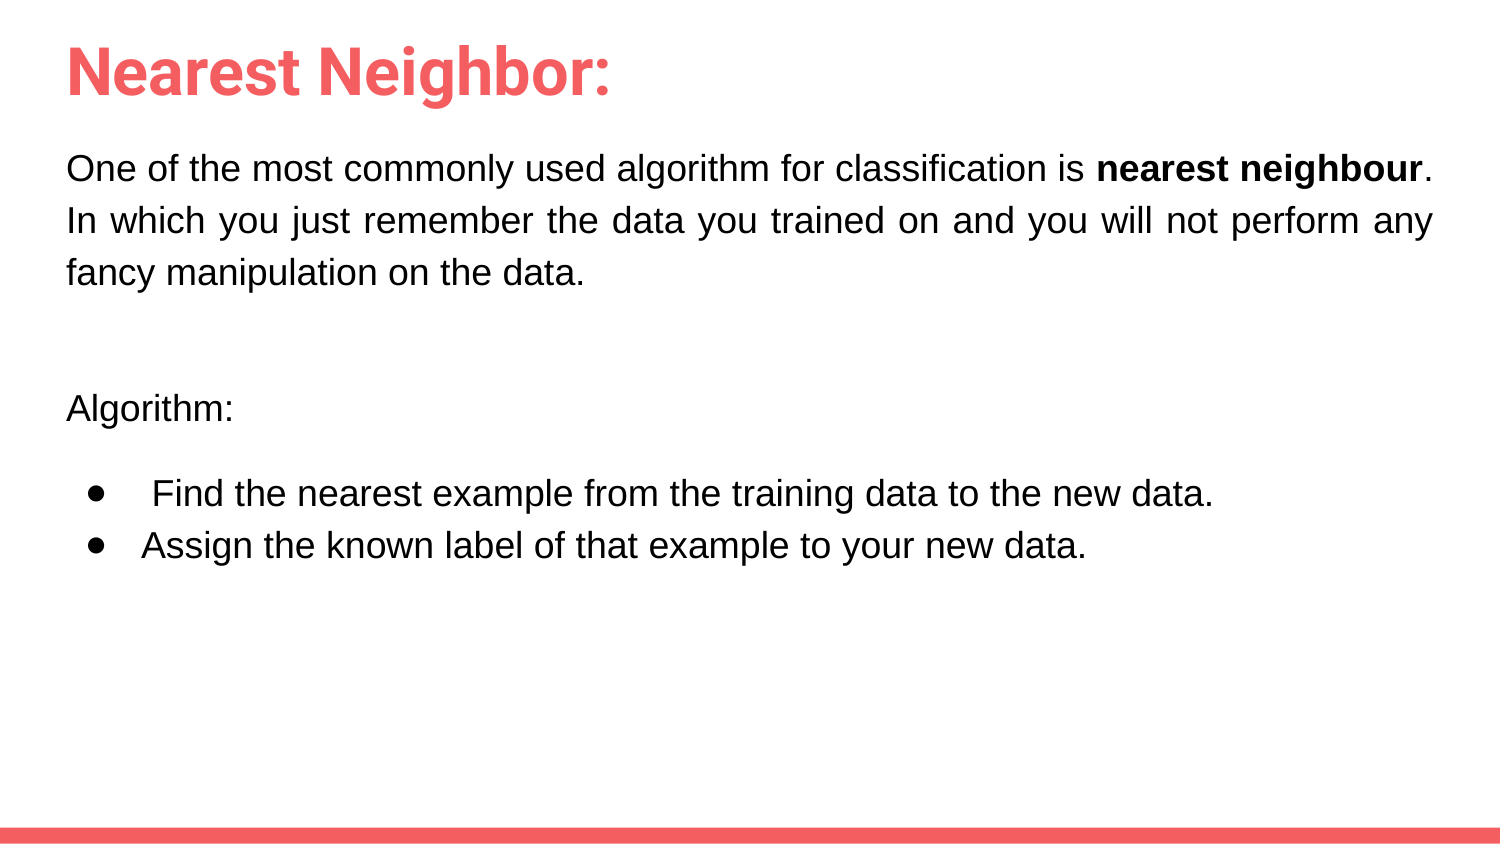

# Nearest Neighbor:
One of the most commonly used algorithm for classification is nearest neighbour. In which you just remember the data you trained on and you will not perform any fancy manipulation on the data.

Algorithm:
 Find the nearest example from the training data to the new data.
Assign the known label of that example to your new data.

very similar to nearest neighbour algrithm but this time we are looking for K nearest neighbours and to take the most occured label of those K neighbours as your prediction for new data.